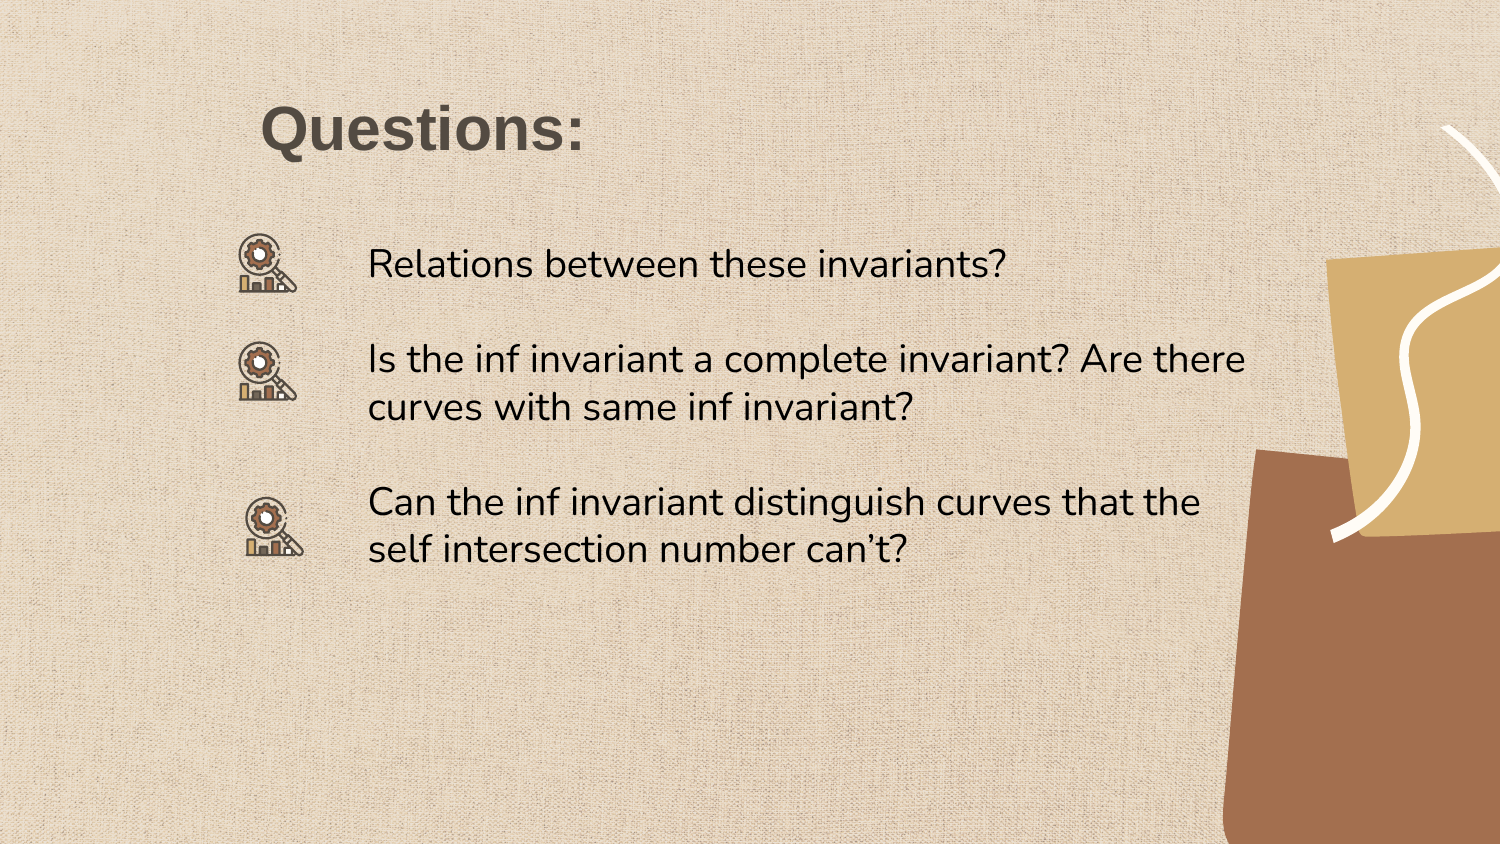

# Questions:

Relations between these invariants?

Is the inf invariant a complete invariant? Are there curves with same inf invariant?

Can the inf invariant distinguish curves that the self intersection number can’t?